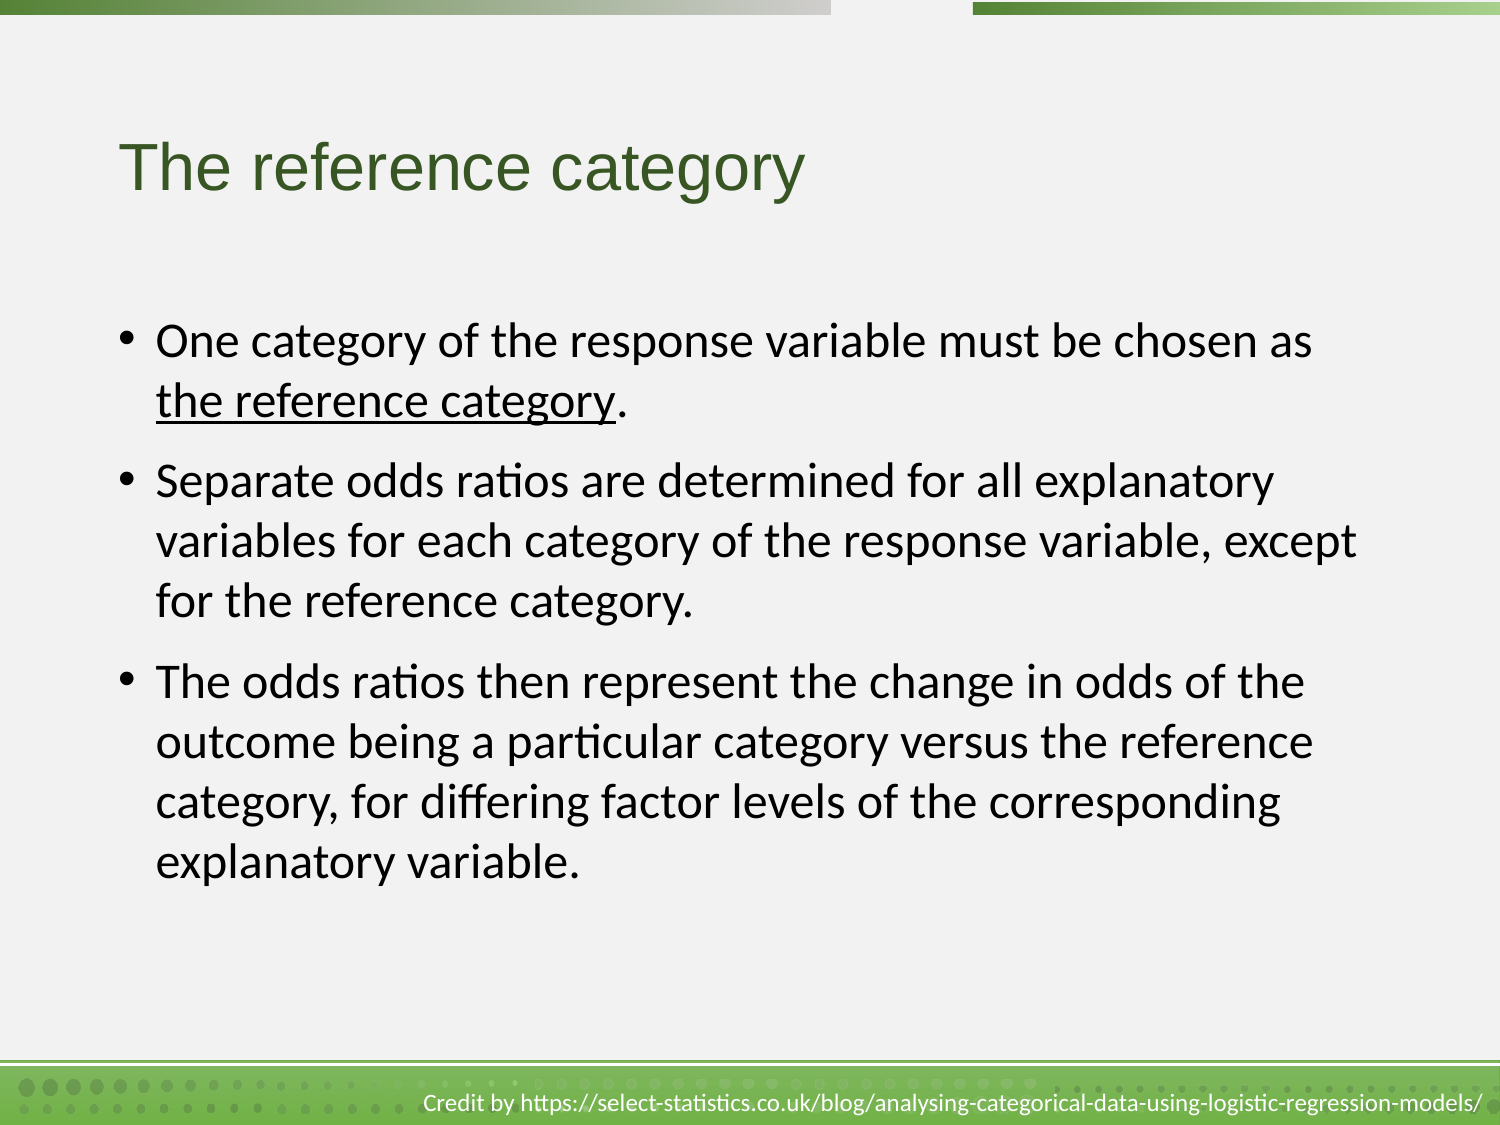

# The reference category
One category of the response variable must be chosen as the reference category.
Separate odds ratios are determined for all explanatory variables for each category of the response variable, except for the reference category.
The odds ratios then represent the change in odds of the outcome being a particular category versus the reference category, for differing factor levels of the corresponding explanatory variable.
Credit by https://select-statistics.co.uk/blog/analysing-categorical-data-using-logistic-regression-models/